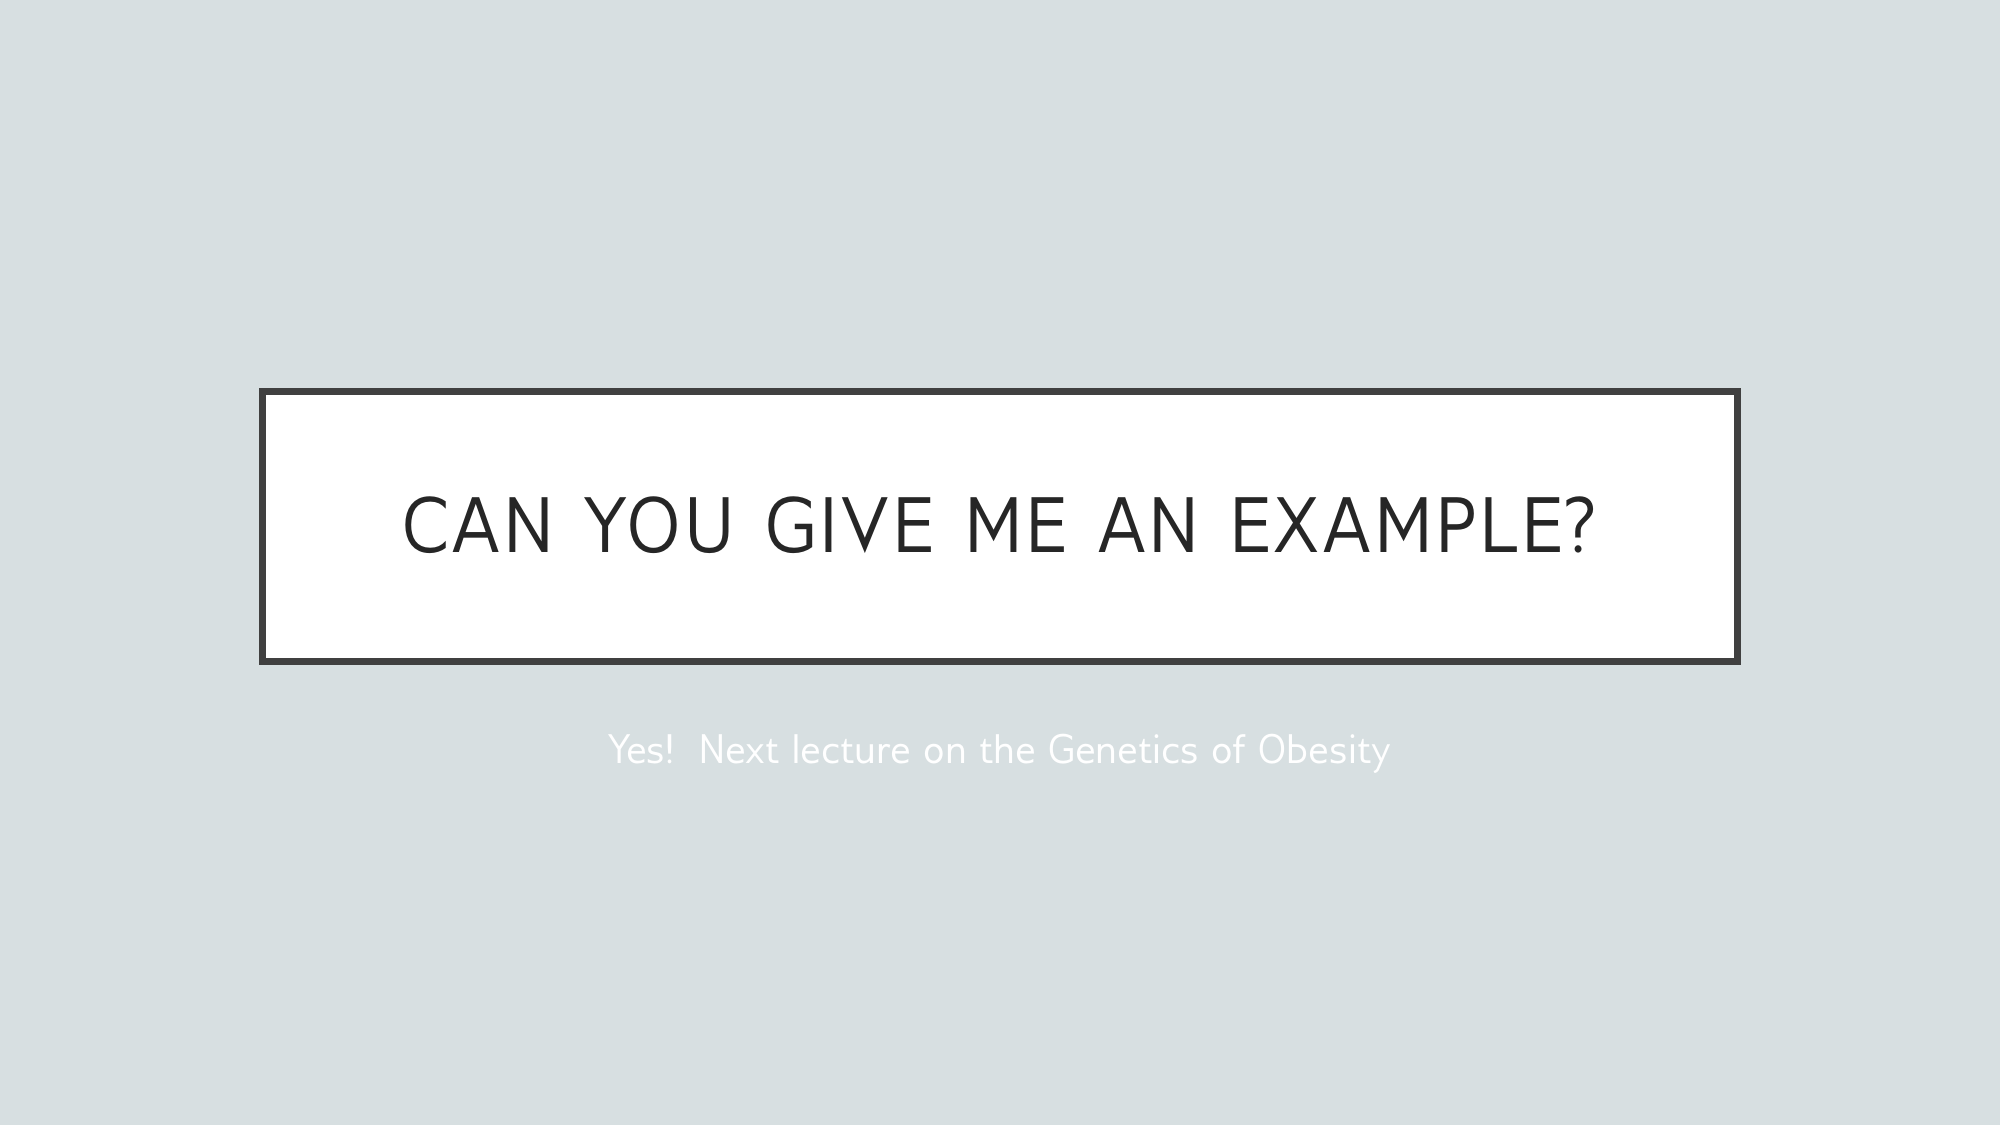

# Can you give me an Example?
Yes!  Next lecture on the Genetics of Obesity